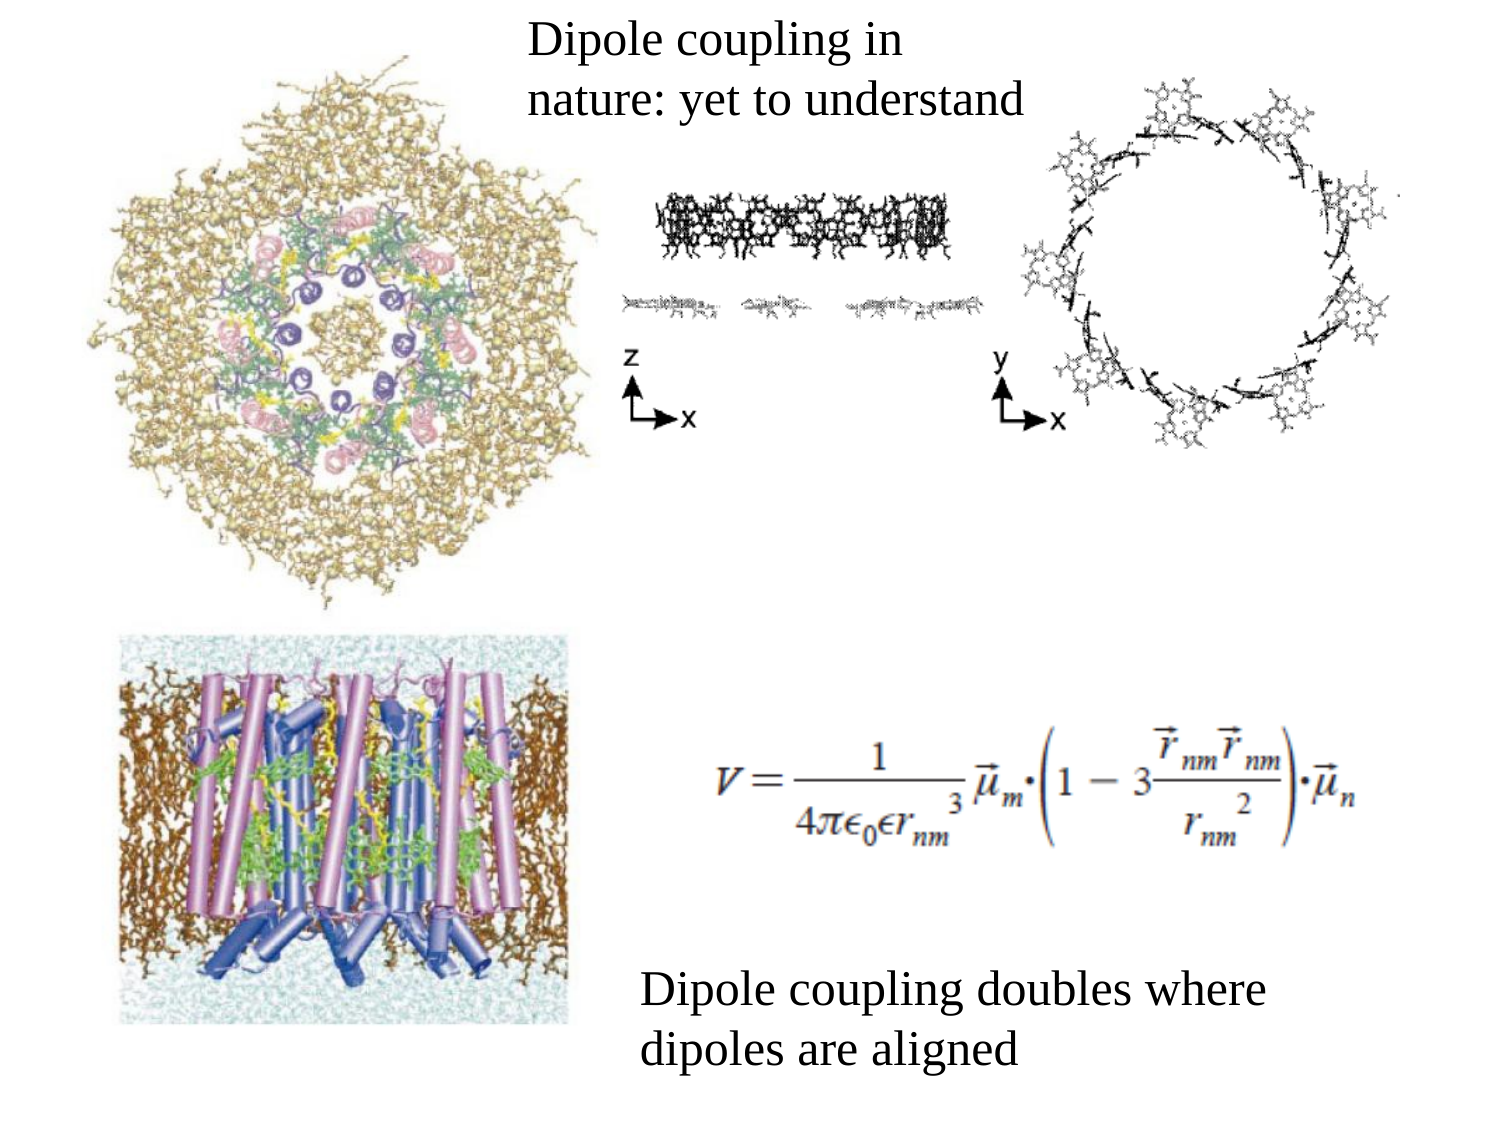

Dipole coupling in nature: yet to understand

Dipole coupling doubles where dipoles are aligned